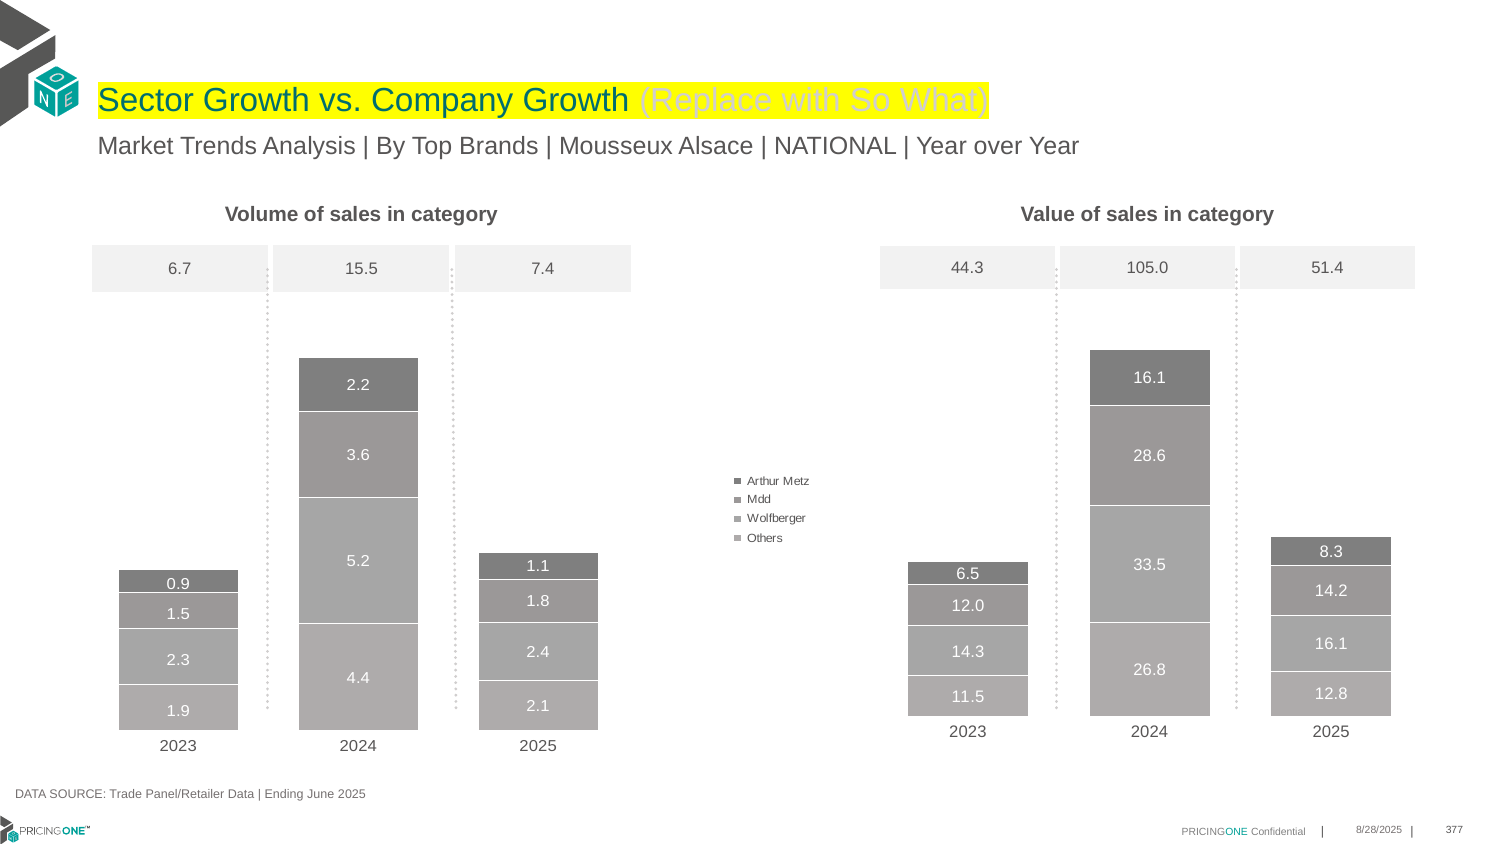

# Sector Growth vs. Company Growth (Replace with So What)
Market Trends Analysis | By Top Brands | Mousseux Alsace | NATIONAL | Year over Year
| Value of sales in category |  |  |
| --- | --- | --- |
| 44.3 | 105.0 | 51.4 |
| Volume of sales in category |  |  |
| --- | --- | --- |
| 6.7 | 15.5 | 7.4 |

### Chart

| Category | Others | Wolfberger | Mdd | Arthur Metz |
|---|---|---|---|---|
| 2023 | 11.529208 | 14.322776 | 11.956603 | 6.463112 |
| 2024 | 26.833749 | 33.504371 | 28.610549 | 16.077611 |
| 2025 | 12.816277 | 16.136951 | 14.153768 | 8.302676 |

### Chart

| Category | Others | Wolfberger | Mdd | Arthur Metz |
|---|---|---|---|---|
| 2023 | 1.931873 | 2.315011 | 1.507627 | 0.922408 |
| 2024 | 4.449371 | 5.224335 | 3.594186 | 2.2435 |
| 2025 | 2.100807 | 2.404868 | 1.770447 | 1.130583 |
DATA SOURCE: Trade Panel/Retailer Data | Ending June 2025

8/28/2025
377